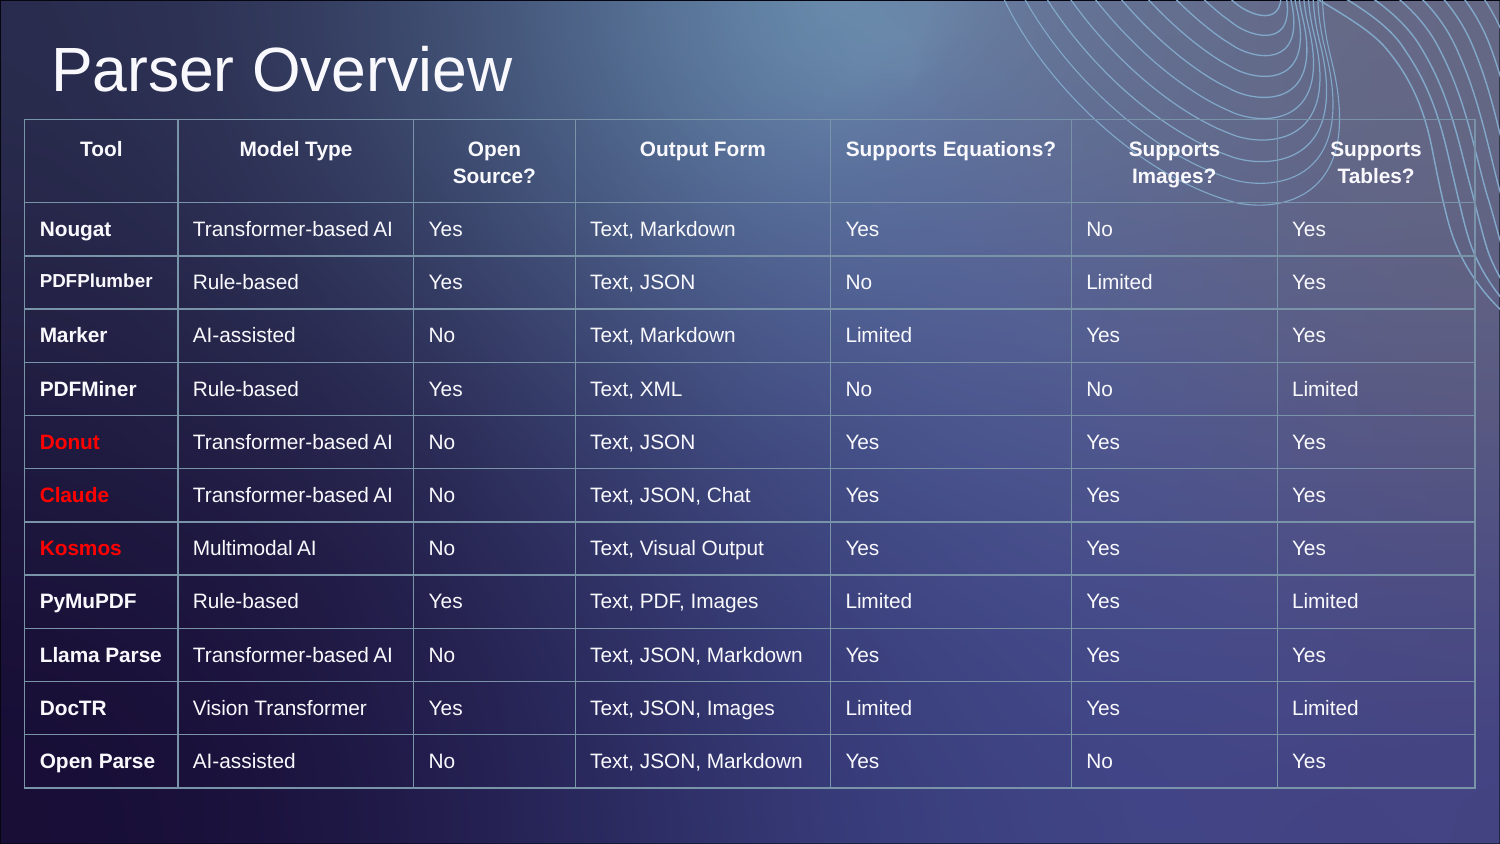

# Parser Overview
| Tool | Model Type | Open Source? | Output Form | Supports Equations? | Supports Images? | Supports Tables? |
| --- | --- | --- | --- | --- | --- | --- |
| Nougat | Transformer-based AI | Yes | Text, Markdown | Yes | No | Yes |
| PDFPlumber | Rule-based | Yes | Text, JSON | No | Limited | Yes |
| Marker | AI-assisted | No | Text, Markdown | Limited | Yes | Yes |
| PDFMiner | Rule-based | Yes | Text, XML | No | No | Limited |
| Donut | Transformer-based AI | No | Text, JSON | Yes | Yes | Yes |
| Claude | Transformer-based AI | No | Text, JSON, Chat | Yes | Yes | Yes |
| Kosmos | Multimodal AI | No | Text, Visual Output | Yes | Yes | Yes |
| PyMuPDF | Rule-based | Yes | Text, PDF, Images | Limited | Yes | Limited |
| Llama Parse | Transformer-based AI | No | Text, JSON, Markdown | Yes | Yes | Yes |
| DocTR | Vision Transformer | Yes | Text, JSON, Images | Limited | Yes | Limited |
| Open Parse | AI-assisted | No | Text, JSON, Markdown | Yes | No | Yes |